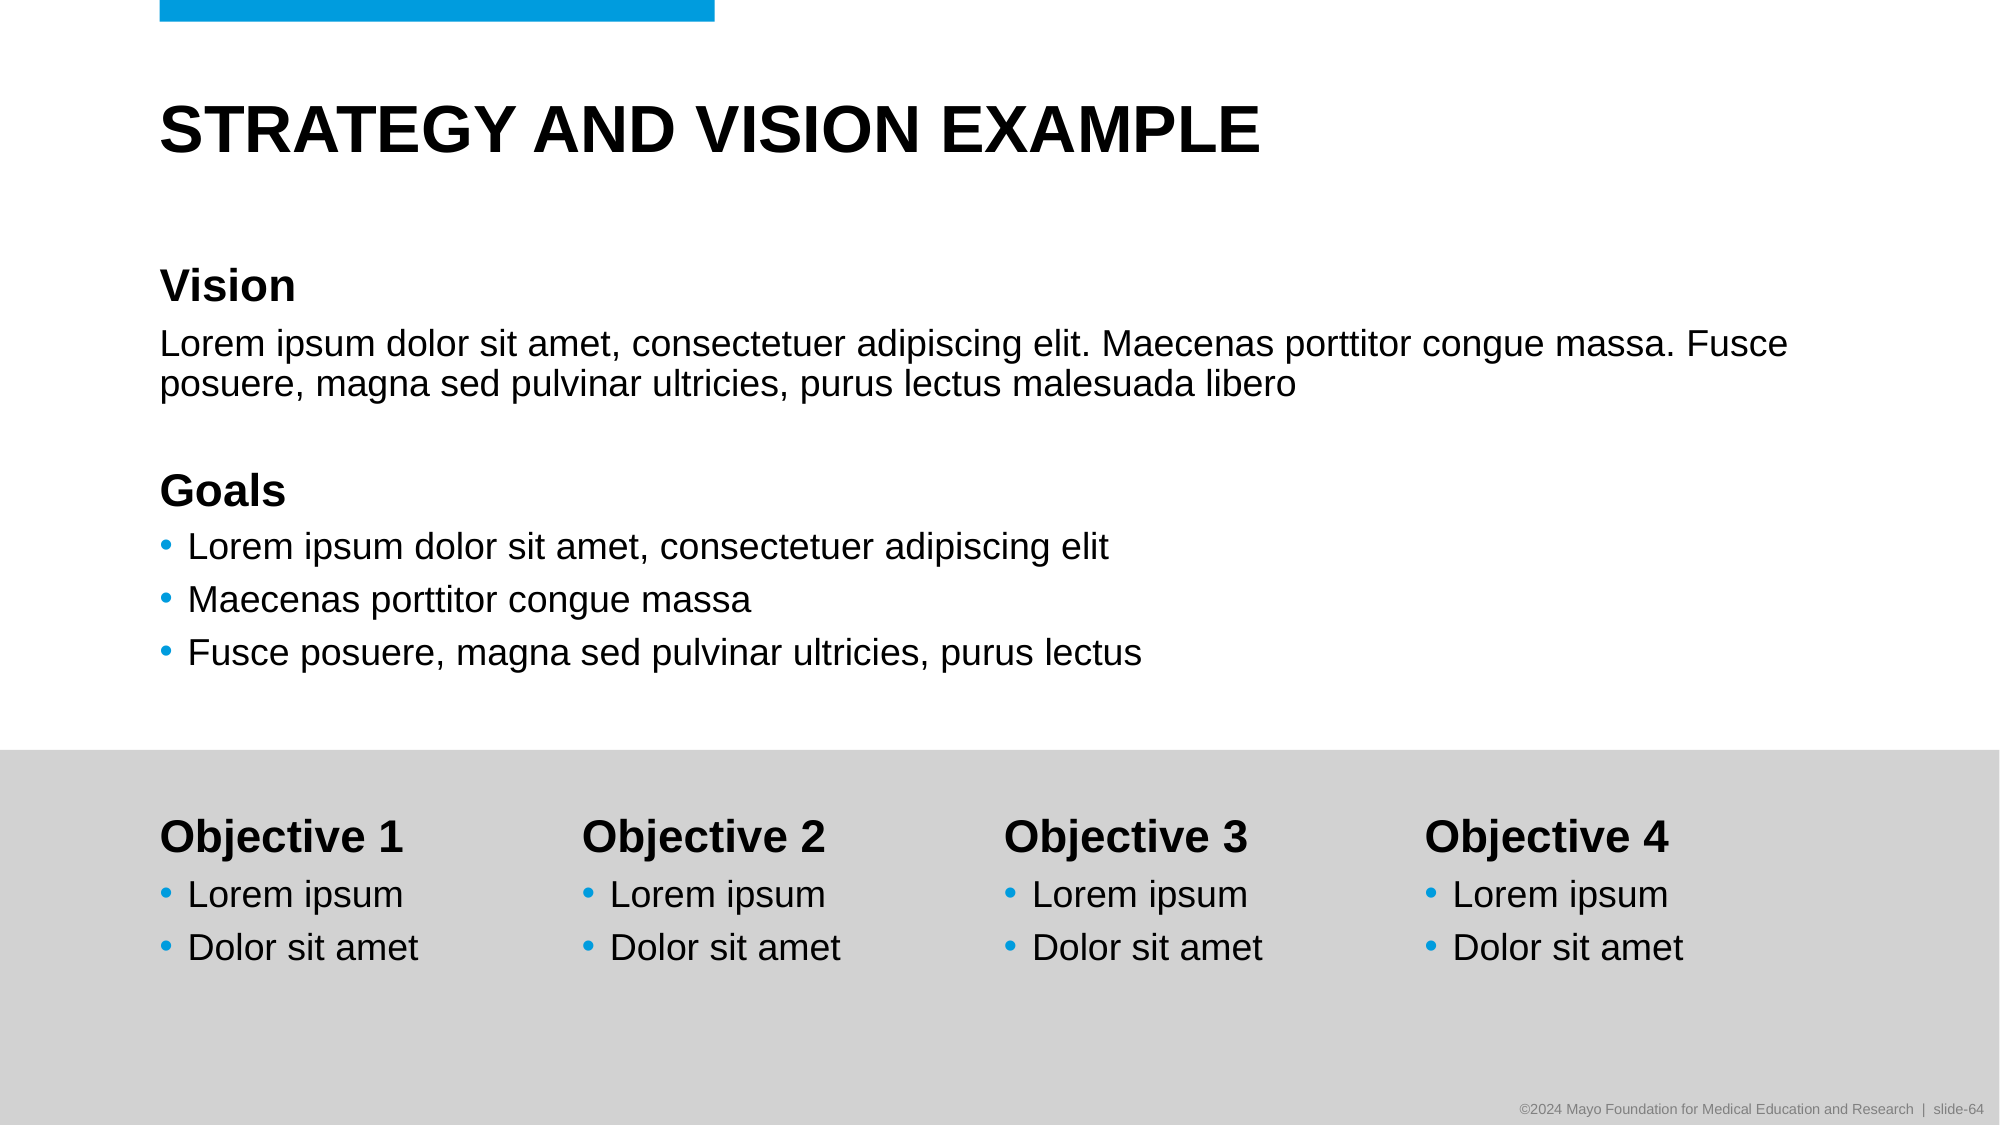

# STRATEGY AND VISION EXAMPLE
Vision
Lorem ipsum dolor sit amet, consectetuer adipiscing elit. Maecenas porttitor congue massa. Fusce posuere, magna sed pulvinar ultricies, purus lectus malesuada libero
Goals
Lorem ipsum dolor sit amet, consectetuer adipiscing elit
Maecenas porttitor congue massa
Fusce posuere, magna sed pulvinar ultricies, purus lectus
Objective 1
Objective 2

Objective 3
Objective 4
Lorem ipsum
Dolor sit amet
Lorem ipsum
Dolor sit amet
Lorem ipsum
Dolor sit amet
Lorem ipsum
Dolor sit amet